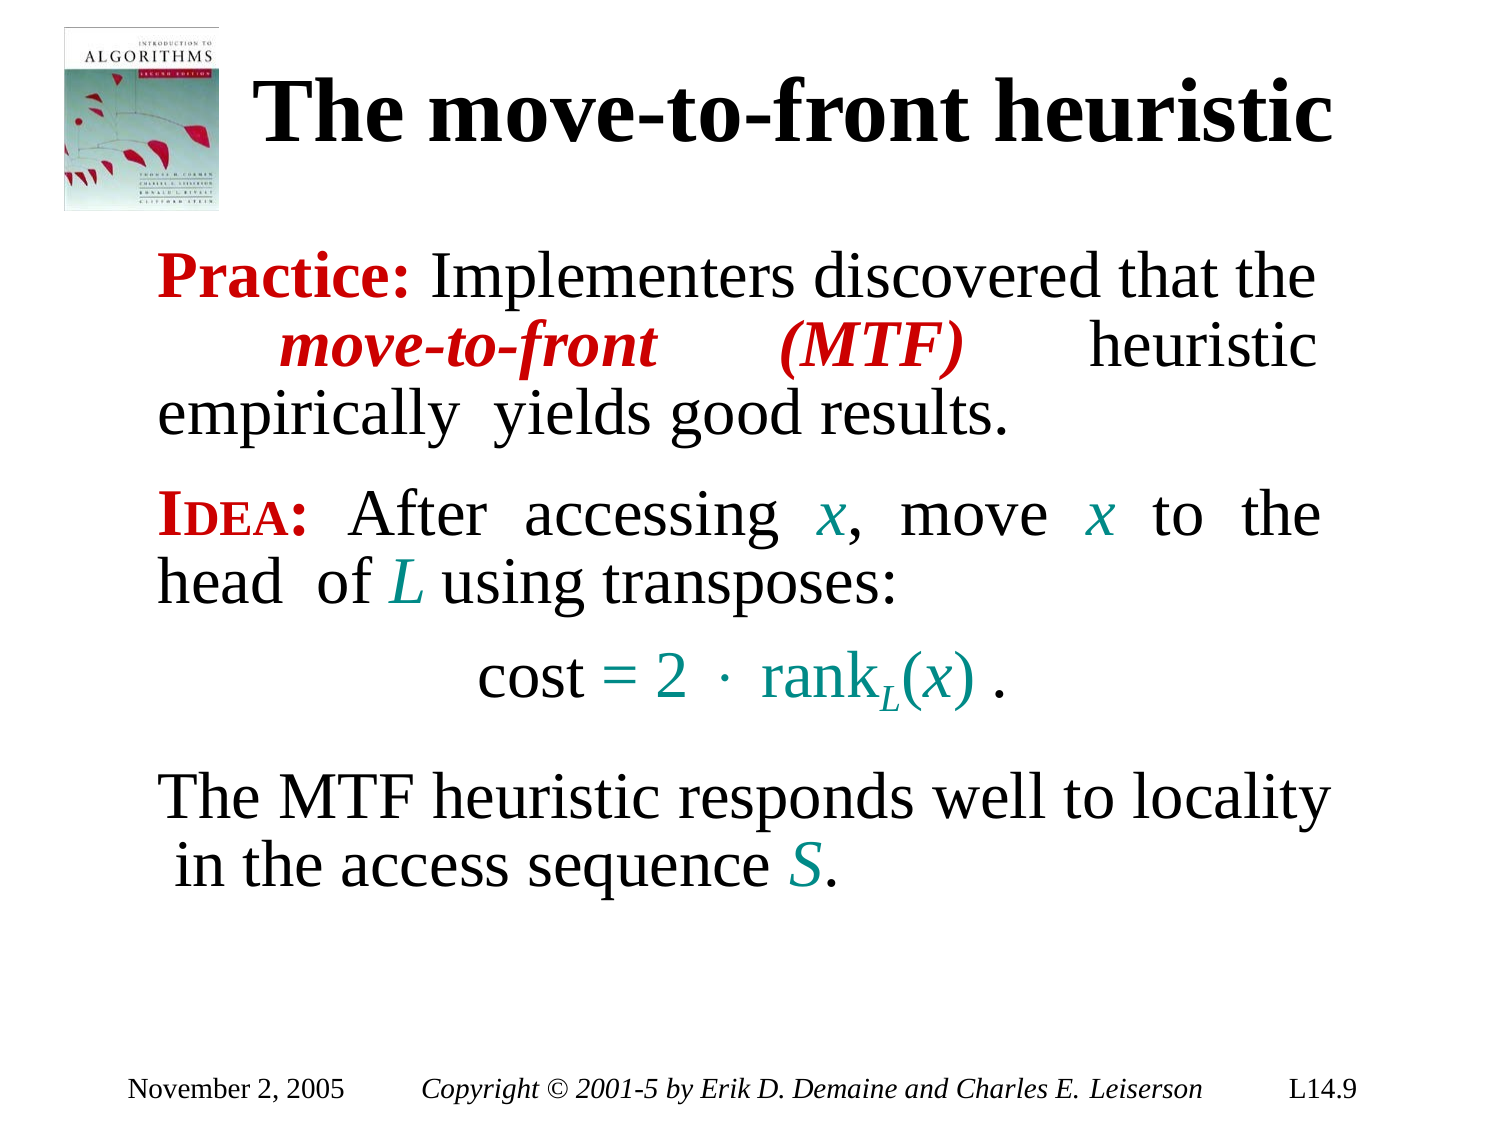

# The move-to-front heuristic
Practice: Implementers discovered that the  move-to-front (MTF) heuristic empirically  yields good results.
IDEA: After accessing x, move x to the head  of L using transposes:
cost = 2 ⋅ rankL(x) .
The MTF heuristic responds well to locality  in the access sequence S.
November 2, 2005
Copyright © 2001-5 by Erik D. Demaine and Charles E. Leiserson
L14.9